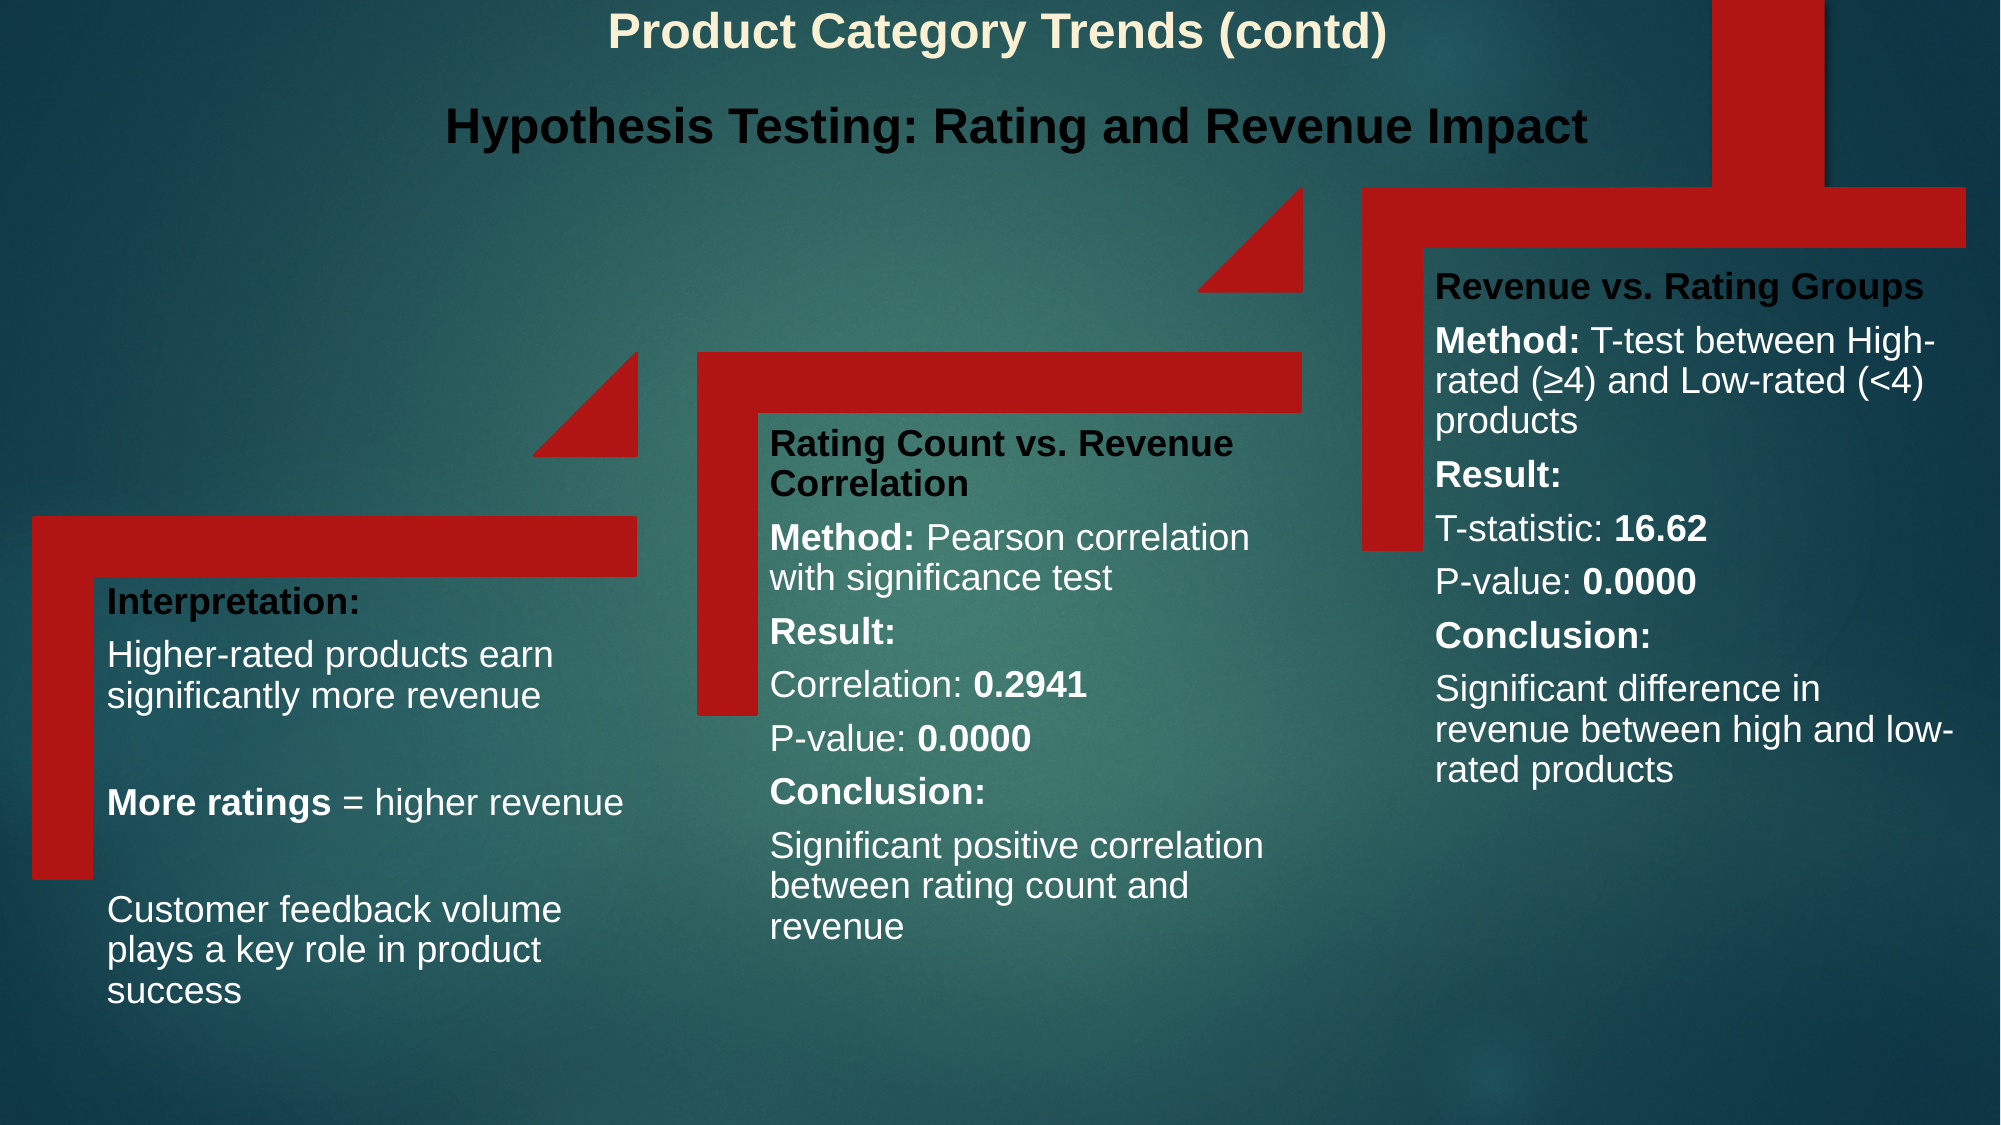

Product Category Trends (contd)
Hypothesis Testing: Rating and Revenue Impact
Revenue vs. Rating Groups
Method: T-test between High-rated (≥4) and Low-rated (<4) products
Result:
T-statistic: 16.62
P-value: 0.0000
Conclusion:
Significant difference in revenue between high and low-rated products
Rating Count vs. Revenue Correlation
Method: Pearson correlation with significance test
Result:
Correlation: 0.2941
P-value: 0.0000
Conclusion:
Significant positive correlation between rating count and revenue
Interpretation:
Higher-rated products earn significantly more revenue

More ratings = higher revenue

Customer feedback volume plays a key role in product success